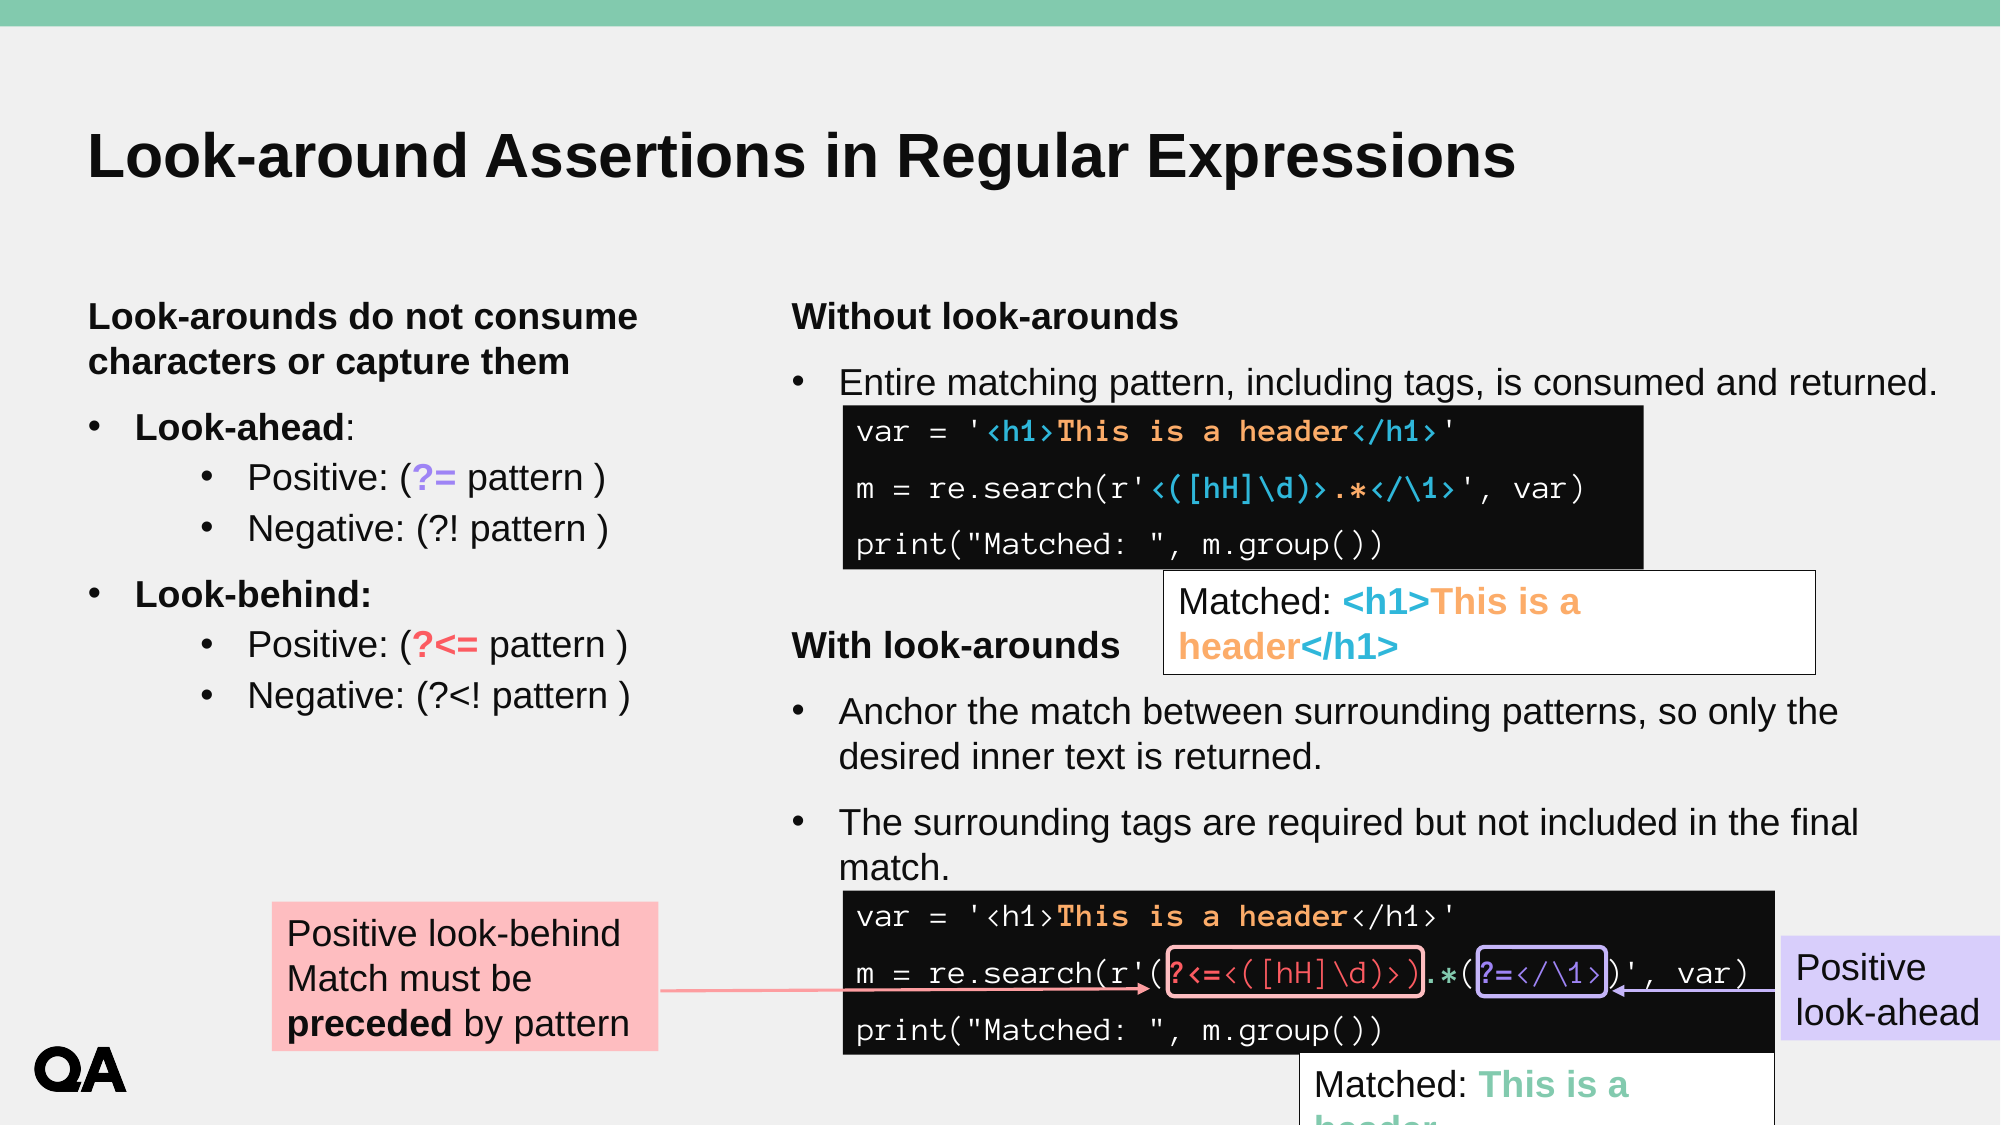

# Look-around Assertions in Regular Expressions
Look-arounds do not consume characters or capture them
Look-ahead:
Positive: (?= pattern )
Negative: (?! pattern )
Look-behind:
Positive: (?<= pattern )
Negative: (?<! pattern )
Without look-arounds
Entire matching pattern, including tags, is consumed and returned.

With look-arounds
Anchor the match between surrounding patterns, so only the desired inner text is returned.
The surrounding tags are required but not included in the final match.

var = '<h1>This is a header</h1>'
m = re.search(r'<([hH]\d)>.*</\1>', var)
print("Matched: ", m.group())
Matched: <h1>This is a header</h1>
var = '<h1>This is a header</h1>'
m = re.search(r'(?<=<([hH]\d)>).*(?=</\1>)', var)
print("Matched: ", m.group())
Positive look-behind
Match must be preceded by pattern
Positive look-ahead

Matched: This is a header